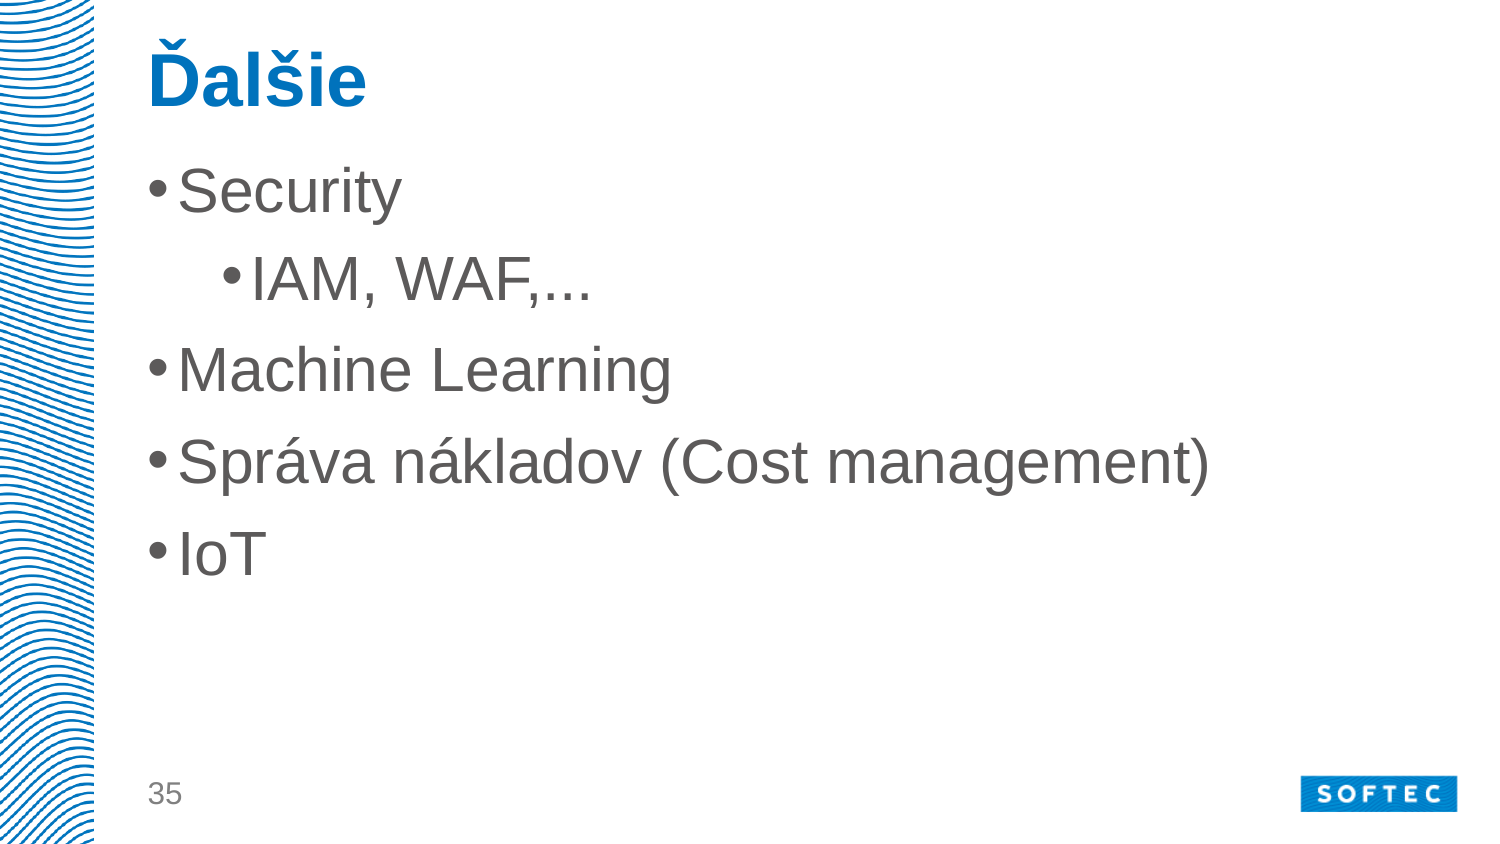

# Ďalšie
Security
IAM, WAF,...
Machine Learning
Správa nákladov (Cost management)
IoT